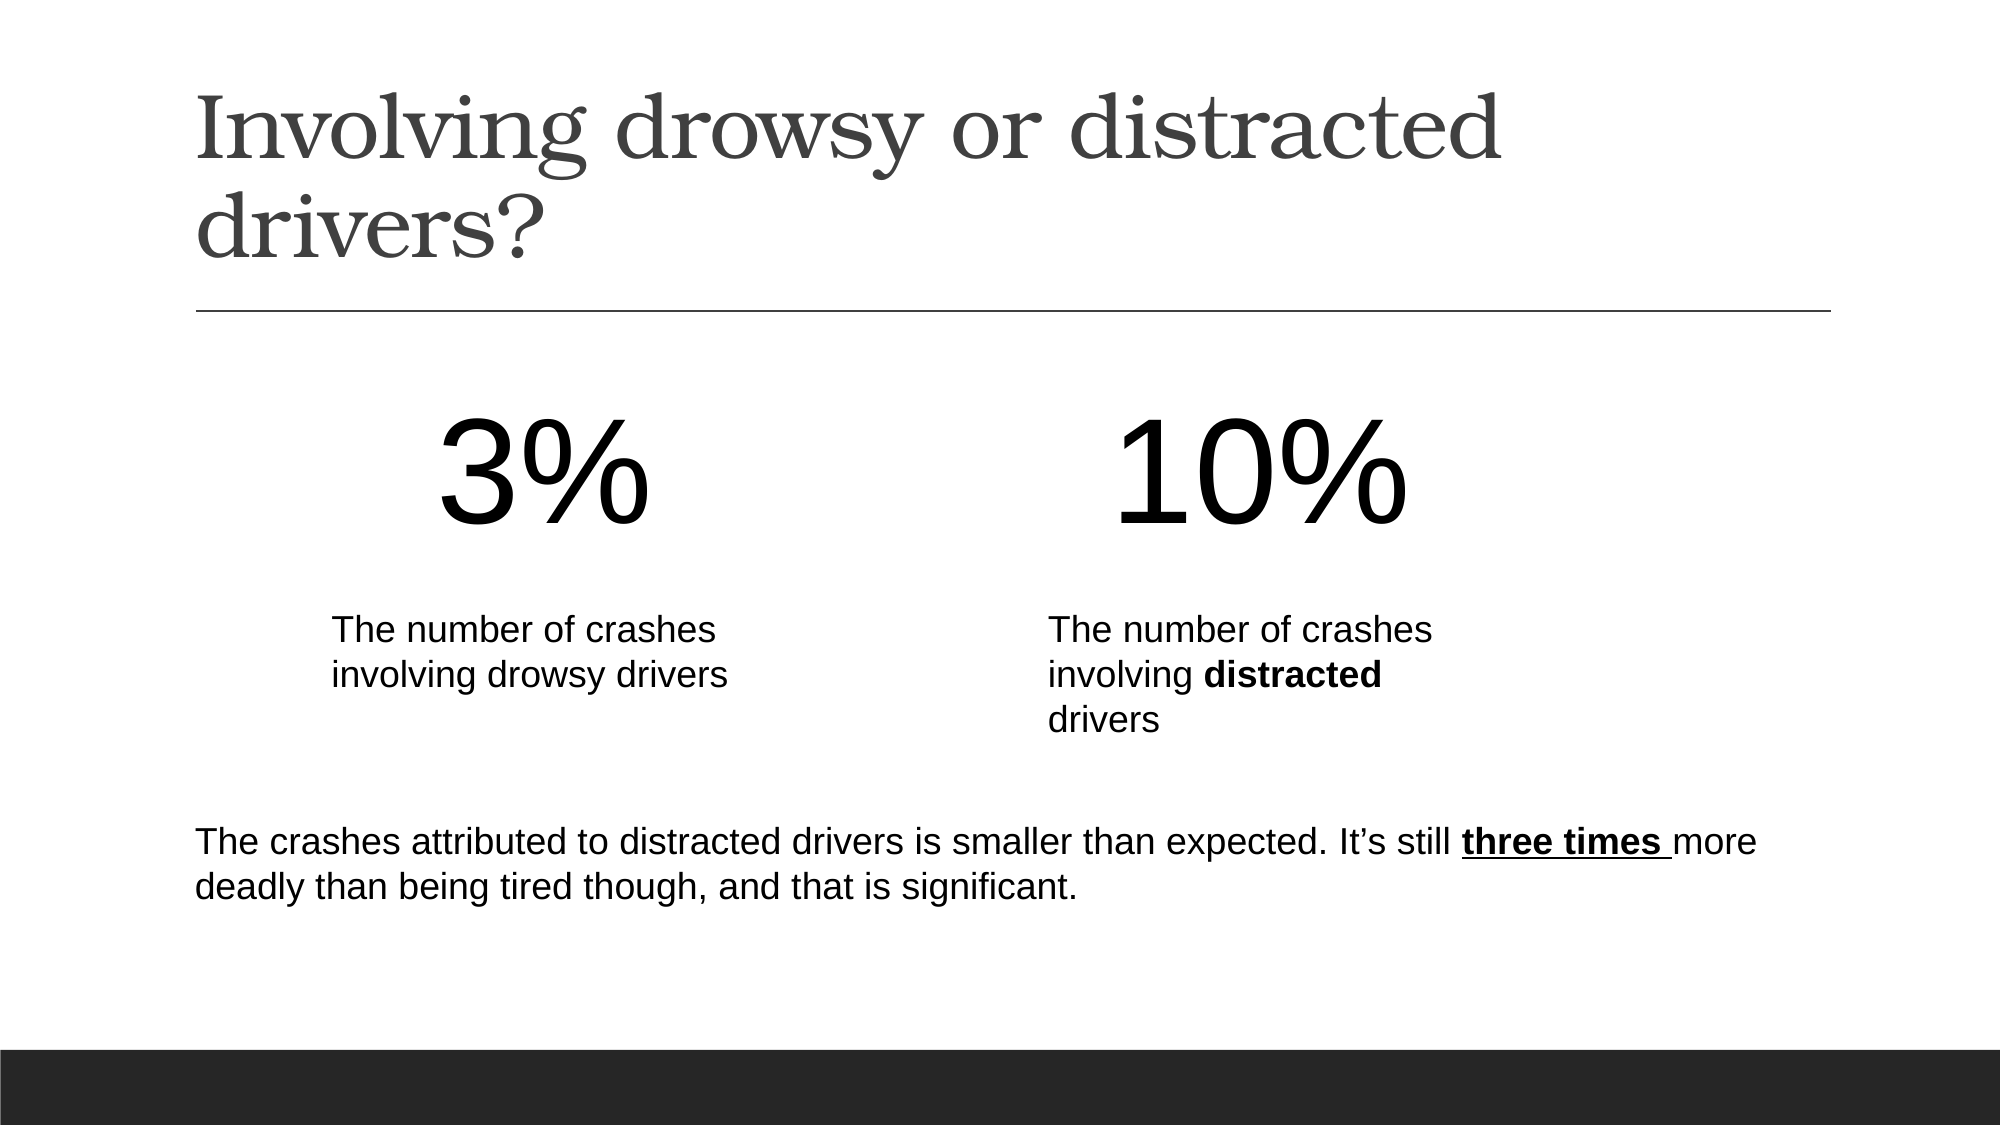

# Involving drowsy or distracted drivers?
10%
3%
The number of crashes involving drowsy drivers
The number of crashes involving distracted drivers
The crashes attributed to distracted drivers is smaller than expected. It’s still three times more deadly than being tired though, and that is significant.